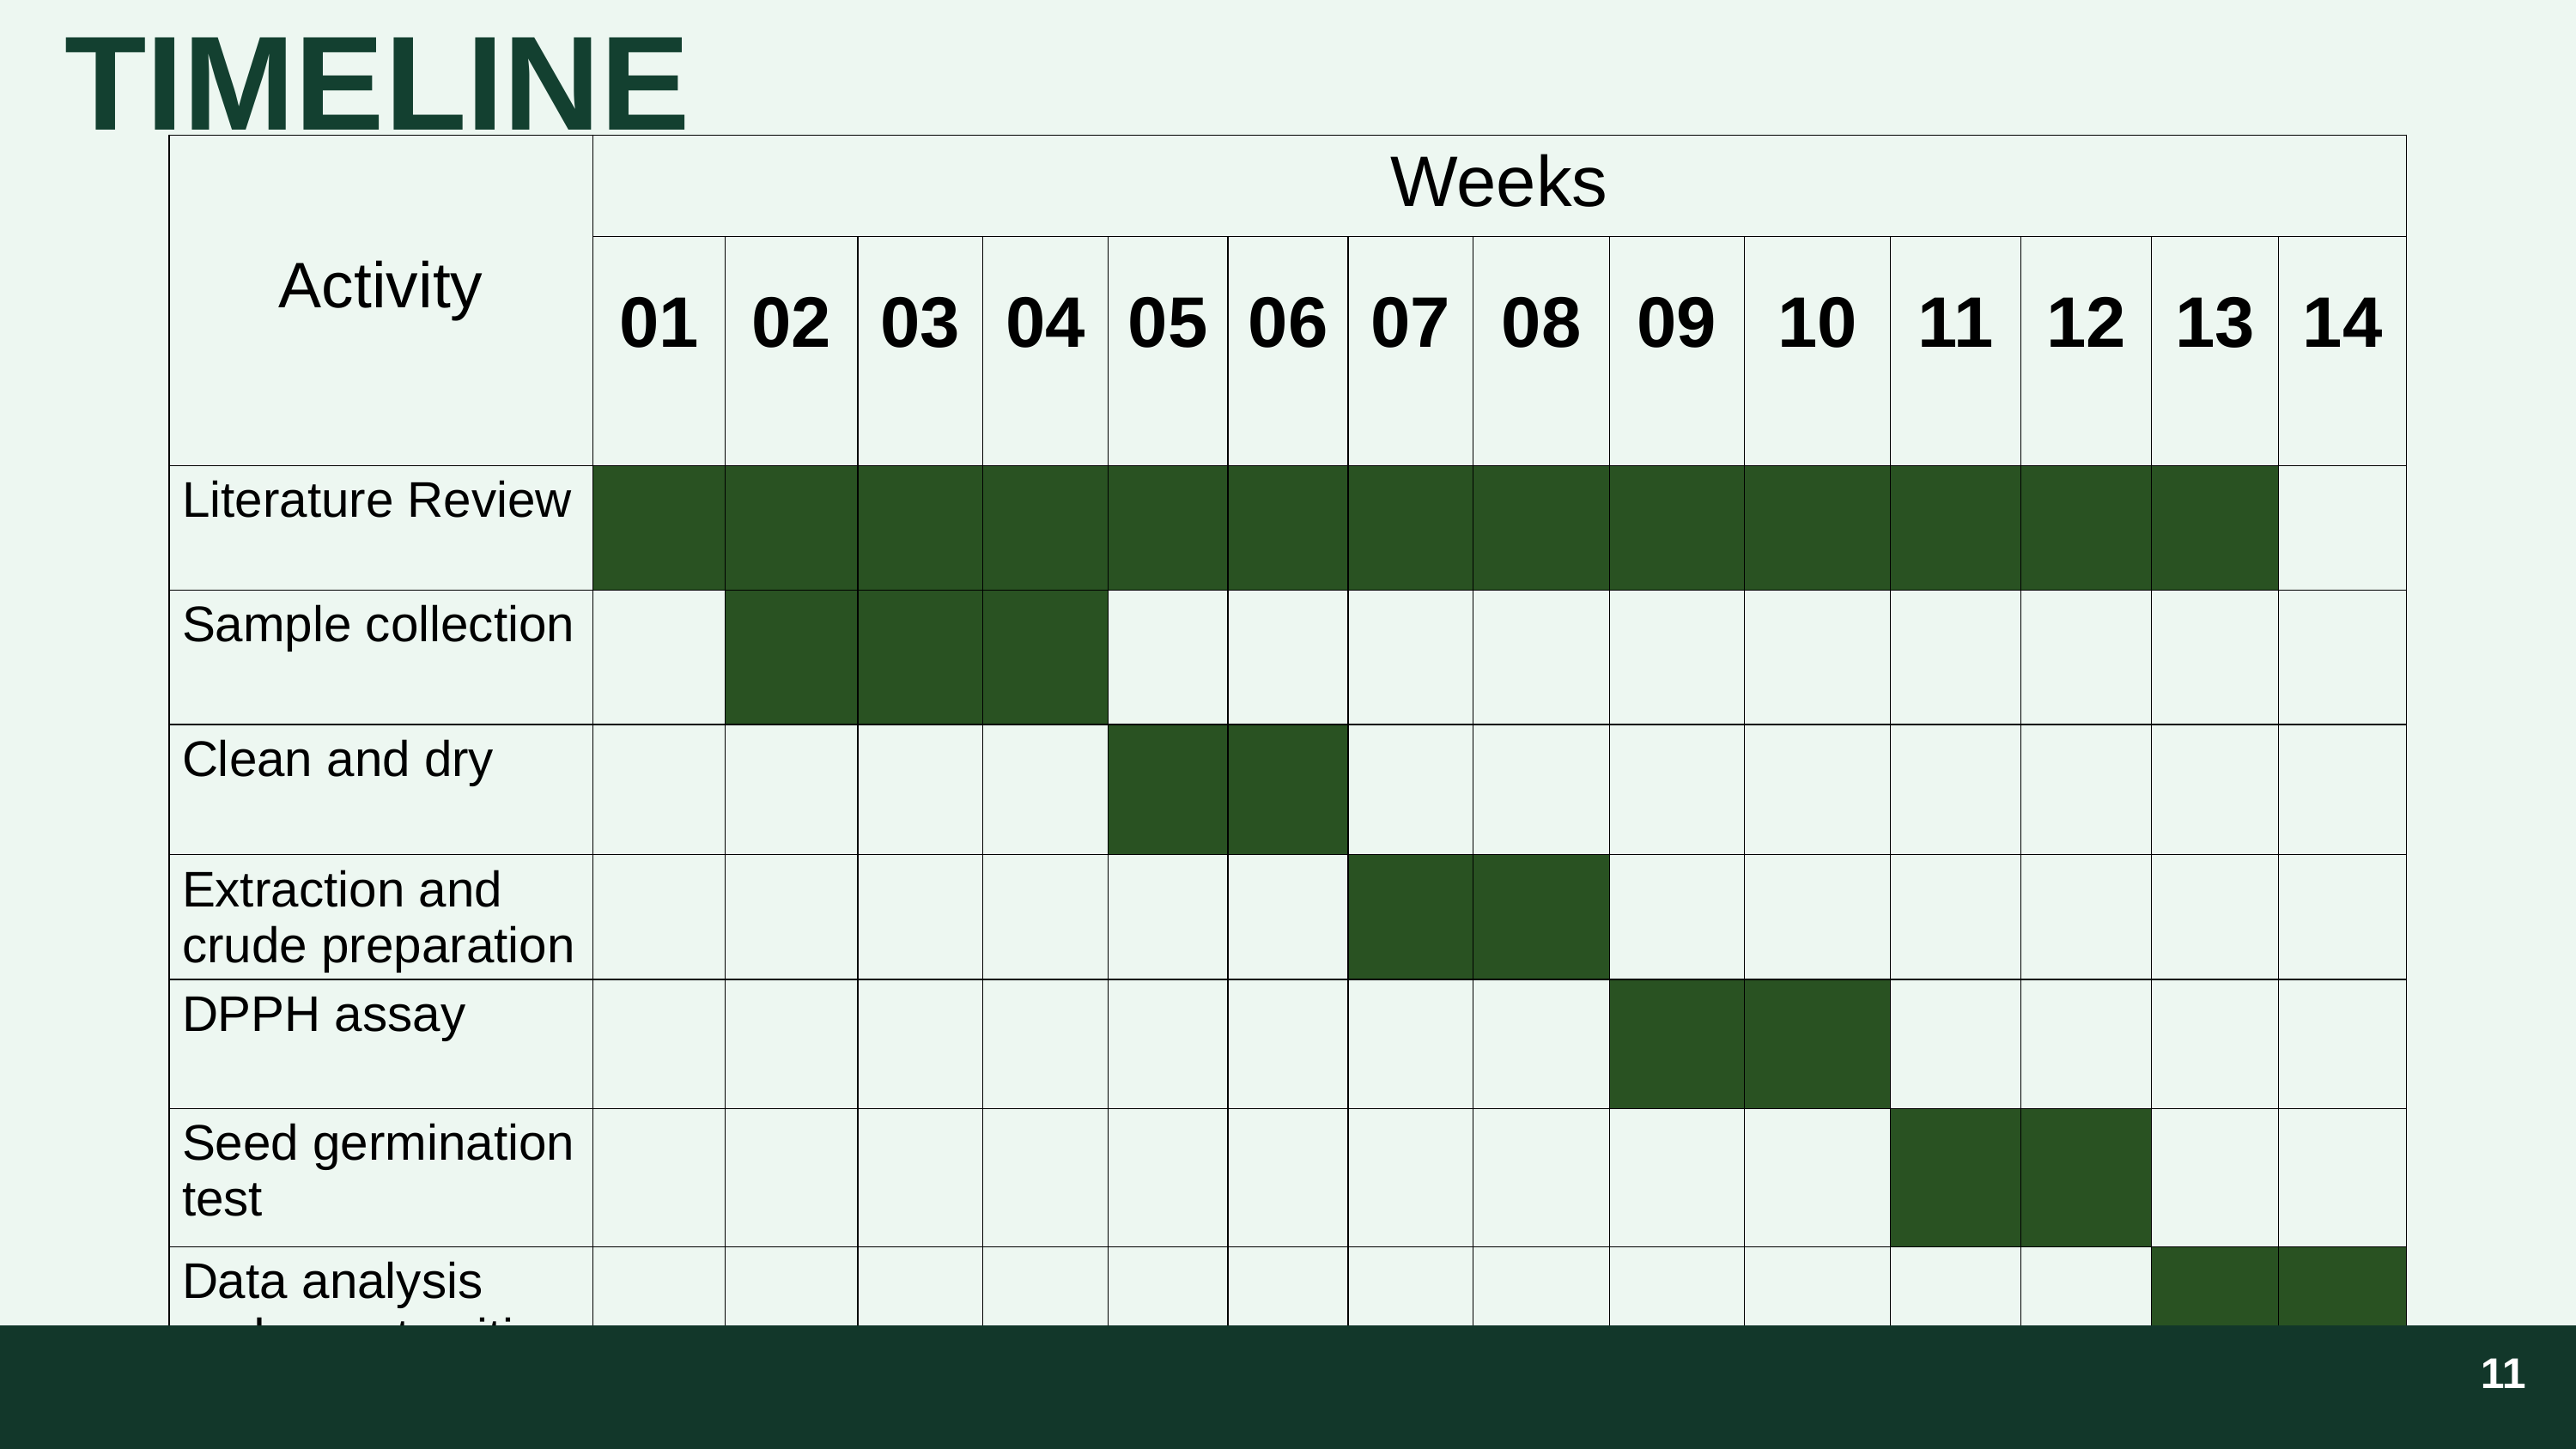

TIMELINE
| Activity | Weeks |  |  |  |  |  |  |  |  |  |  |  |  |  |
| --- | --- | --- | --- | --- | --- | --- | --- | --- | --- | --- | --- | --- | --- | --- |
|  | 01 | 02 | 03 | 04 | 05 | 06 | 07 | 08 | 09 | 10 | 11 | 12 | 13 | 14 |
| Literature Review |  |  |  |  |  |  |  |  |  |  |  |  |  |  |
| Sample collection |  |  |  |  |  |  |  |  |  |  |  |  |  |  |
| Clean and dry |  |  |  |  |  |  |  |  |  |  |  |  |  |  |
| Extraction and crude preparation |  |  |  |  |  |  |  |  |  |  |  |  |  |  |
| DPPH assay |  |  |  |  |  |  |  |  |  |  |  |  |  |  |
| Seed germination test |  |  |  |  |  |  |  |  |  |  |  |  |  |  |
| Data analysis and report writing |  |  |  |  |  |  |  |  |  |  |  |  |  |  |

 11